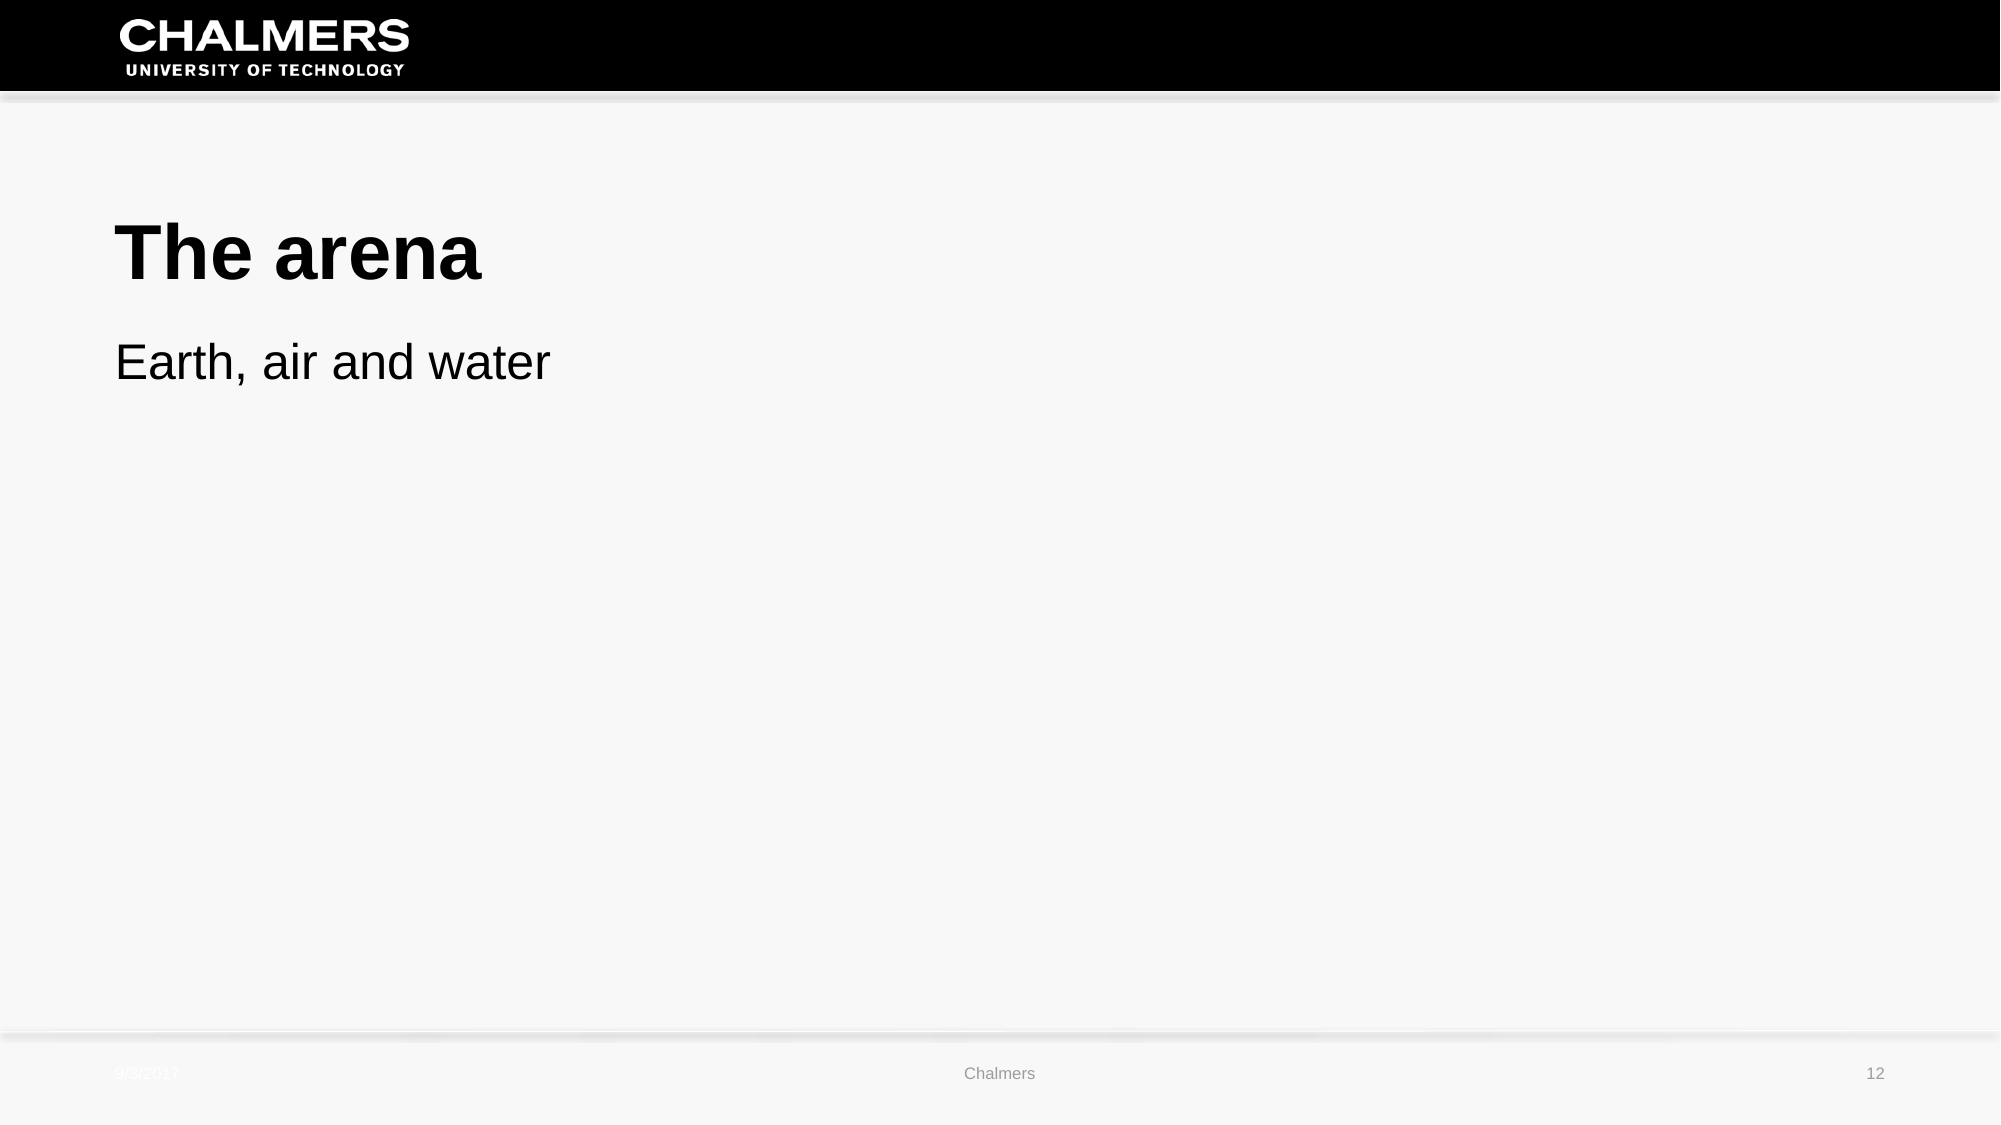

The arena
Earth, air and water

9/3/2017
Chalmers
12